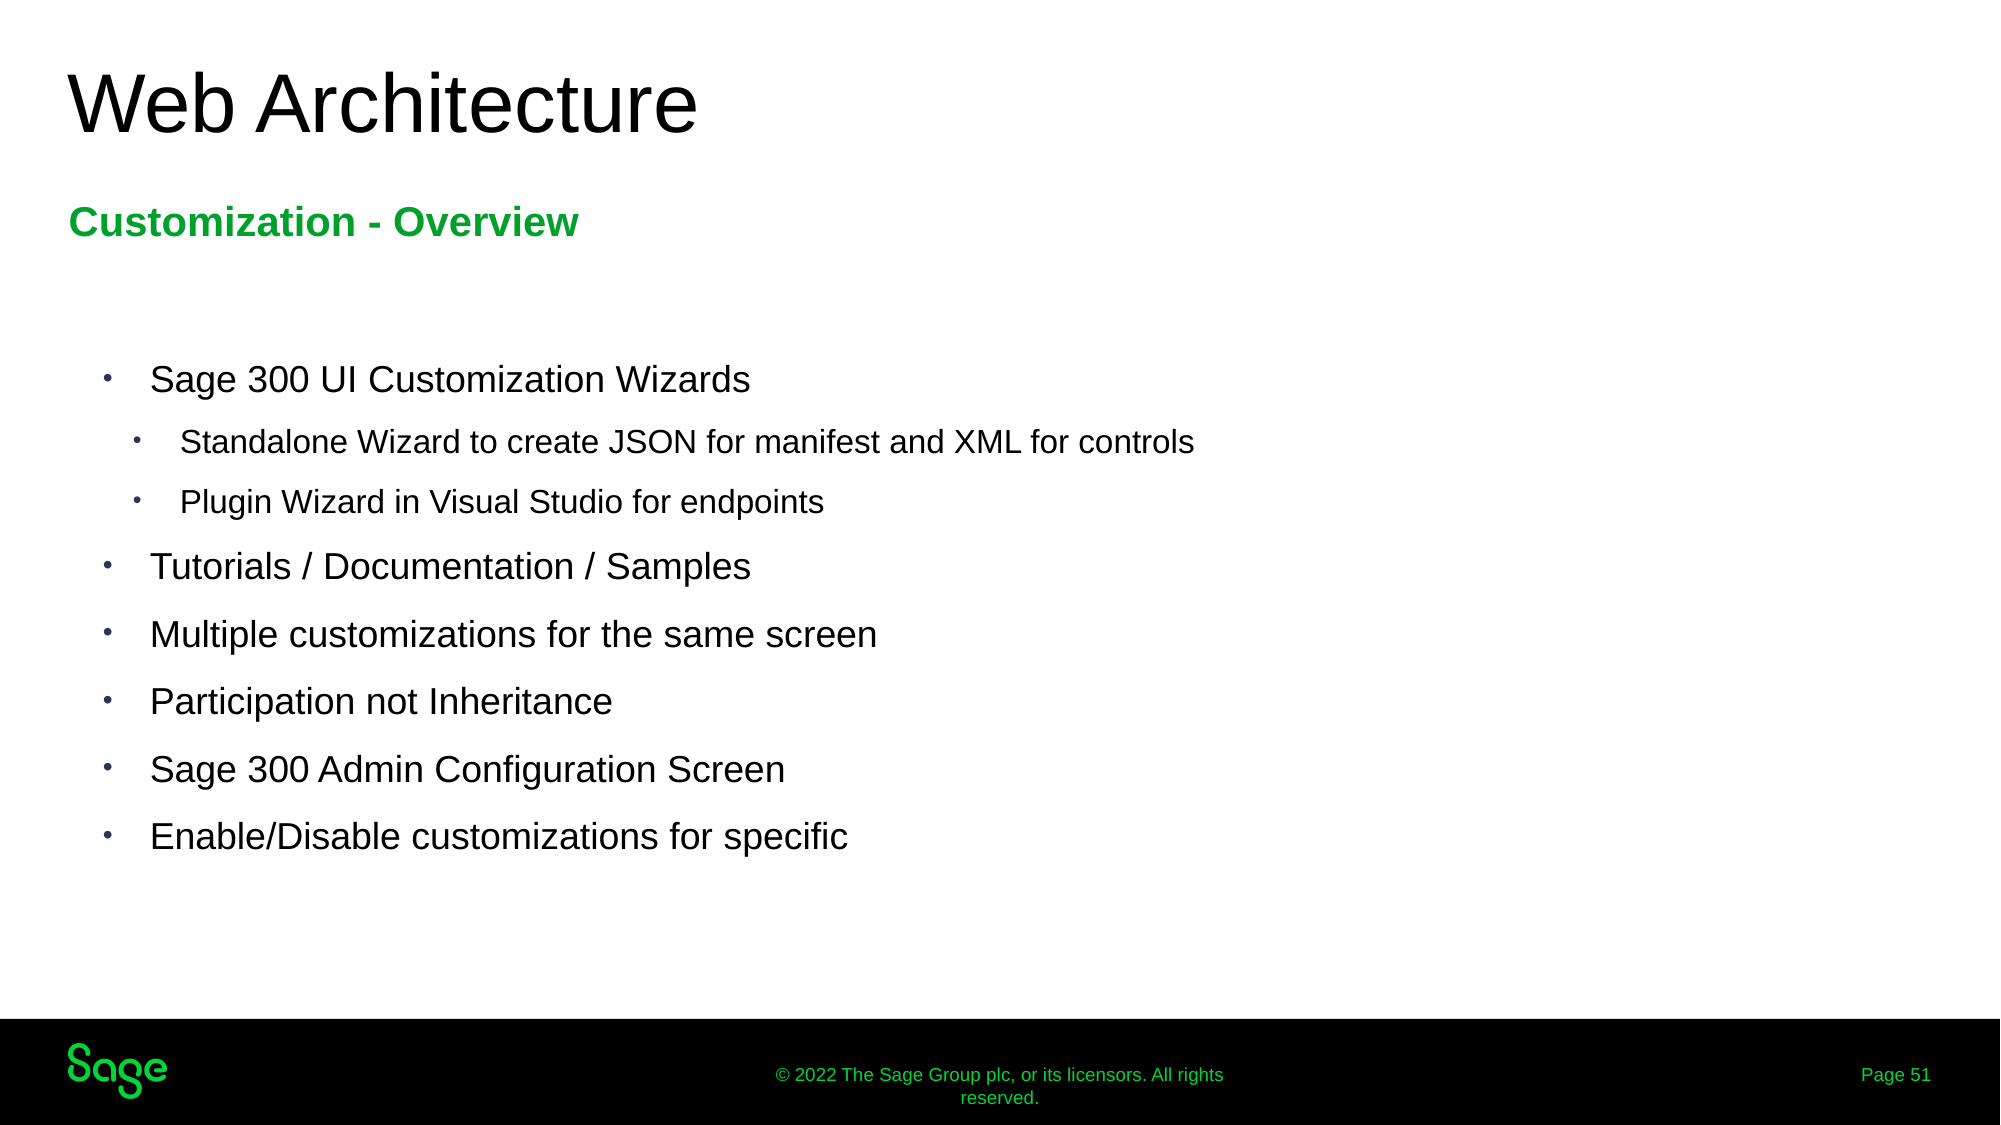

# Web Architecture
Customization - Overview
Sage 300 UI Customization Wizards
Standalone Wizard to create JSON for manifest and XML for controls
Plugin Wizard in Visual Studio for endpoints
Tutorials / Documentation / Samples
Multiple customizations for the same screen
Participation not Inheritance
Sage 300 Admin Configuration Screen
Enable/Disable customizations for specific
Page 51